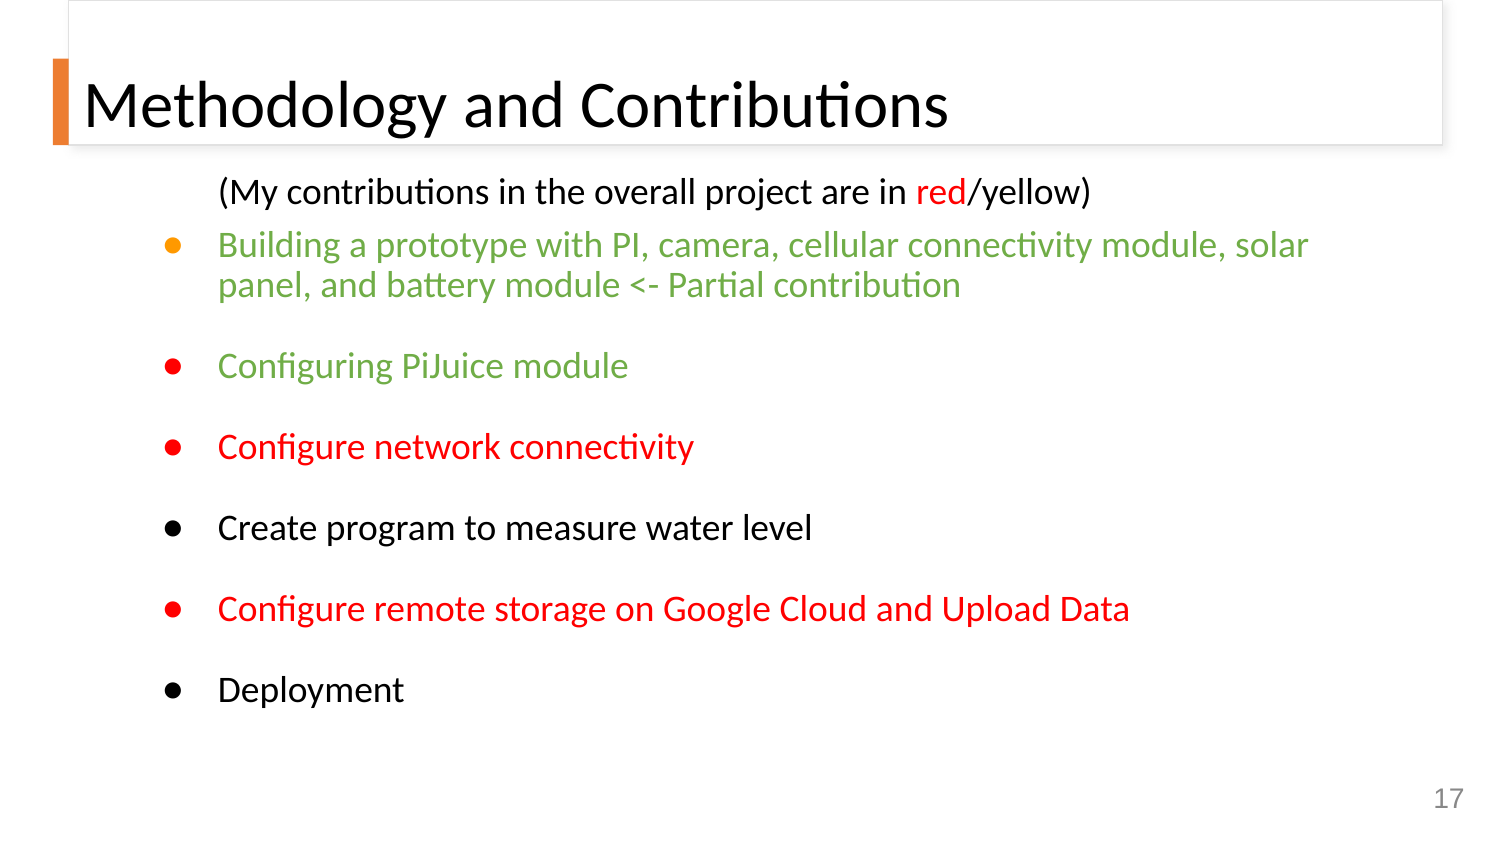

# Methodology and Contributions

(My contributions in the overall project are in red/yellow)
Building a prototype with PI, camera, cellular connectivity module, solar panel, and battery module <- Partial contribution
Configuring PiJuice module
Configure network connectivity
Create program to measure water level
Configure remote storage on Google Cloud and Upload Data
Deployment

17